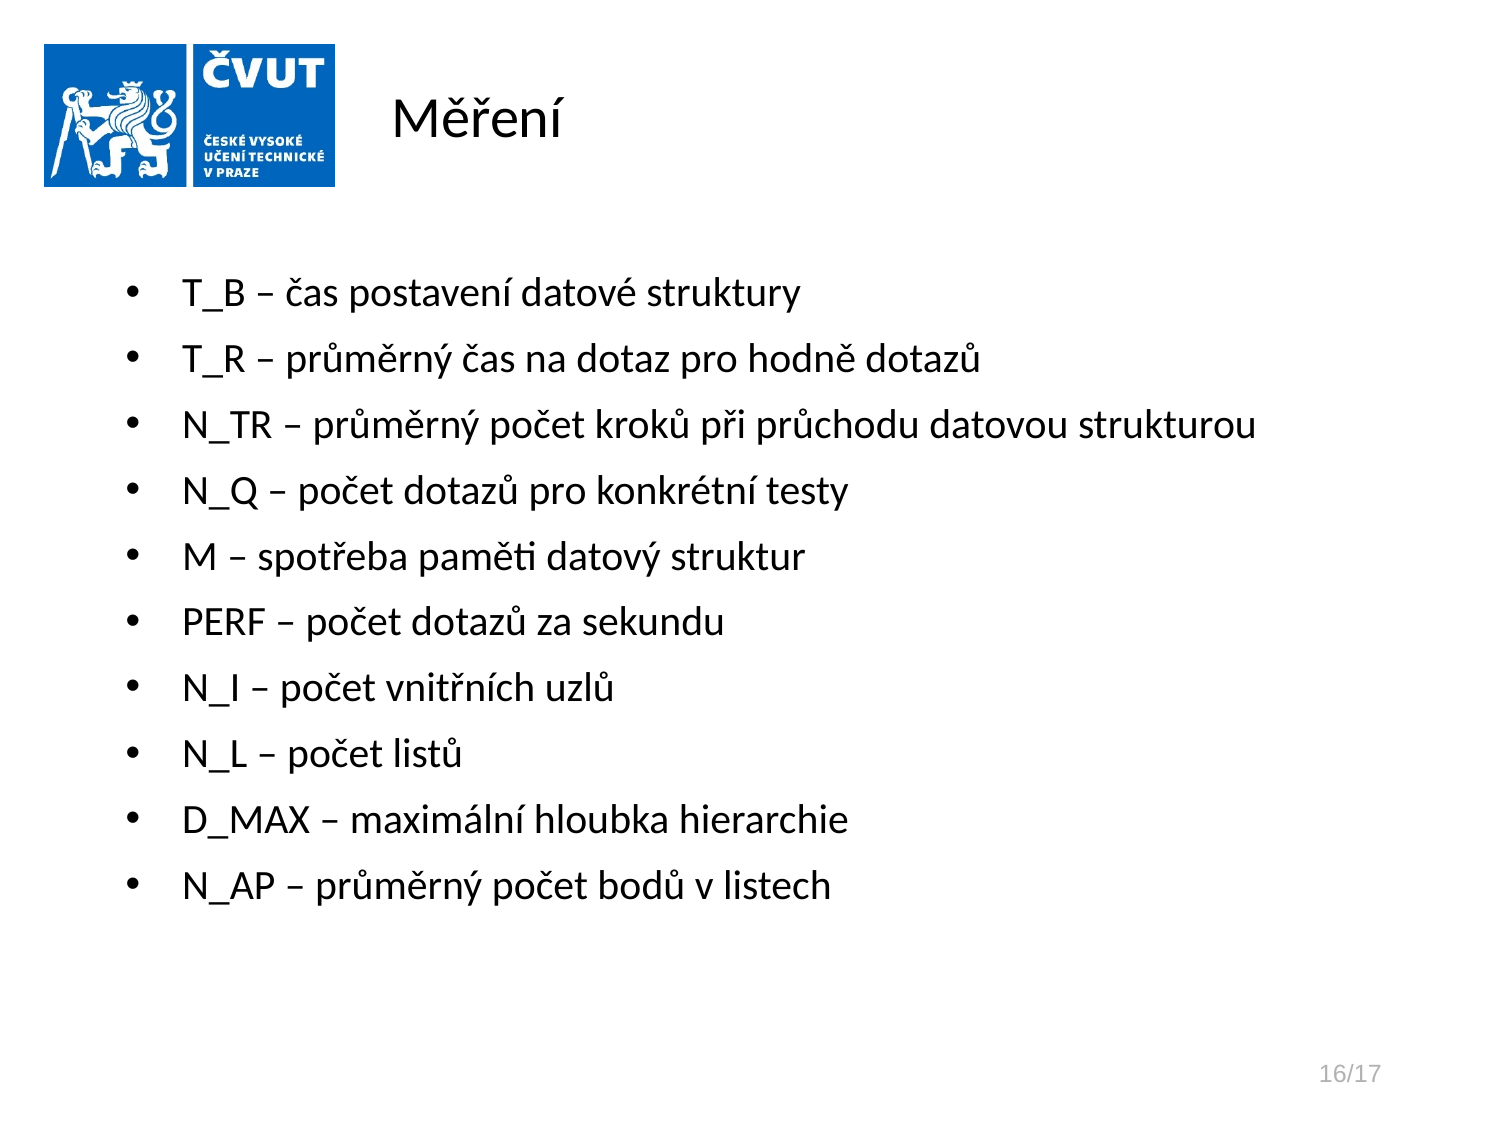

# Měření
T_B – čas postavení datové struktury
T_R – průměrný čas na dotaz pro hodně dotazů
N_TR – průměrný počet kroků při průchodu datovou strukturou
N_Q – počet dotazů pro konkrétní testy
M – spotřeba paměti datový struktur
PERF – počet dotazů za sekundu
N_I – počet vnitřních uzlů
N_L – počet listů
D_MAX – maximální hloubka hierarchie
N_AP – průměrný počet bodů v listech
16/17